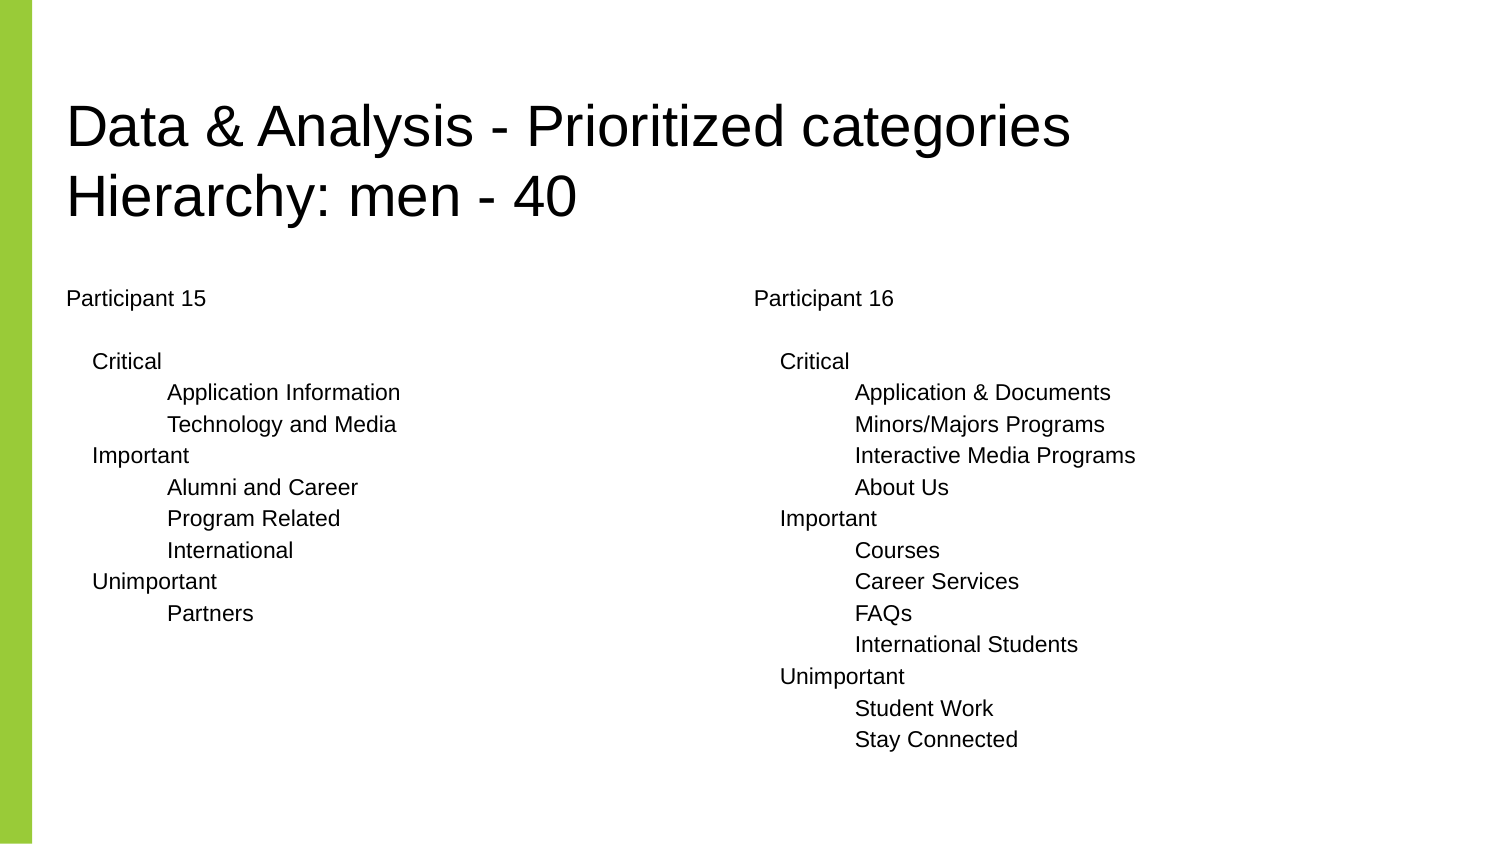

# Data & Analysis - Prioritized categories
Hierarchy: men - 40
Participant 15

Critical
Application Information
Technology and Media
Important
Alumni and Career
Program Related
International
Unimportant
Partners

Participant 16

Critical
Application & Documents
Minors/Majors Programs
Interactive Media Programs
About Us
Important
Courses
Career Services
FAQs
International Students
Unimportant
Student Work
Stay Connected